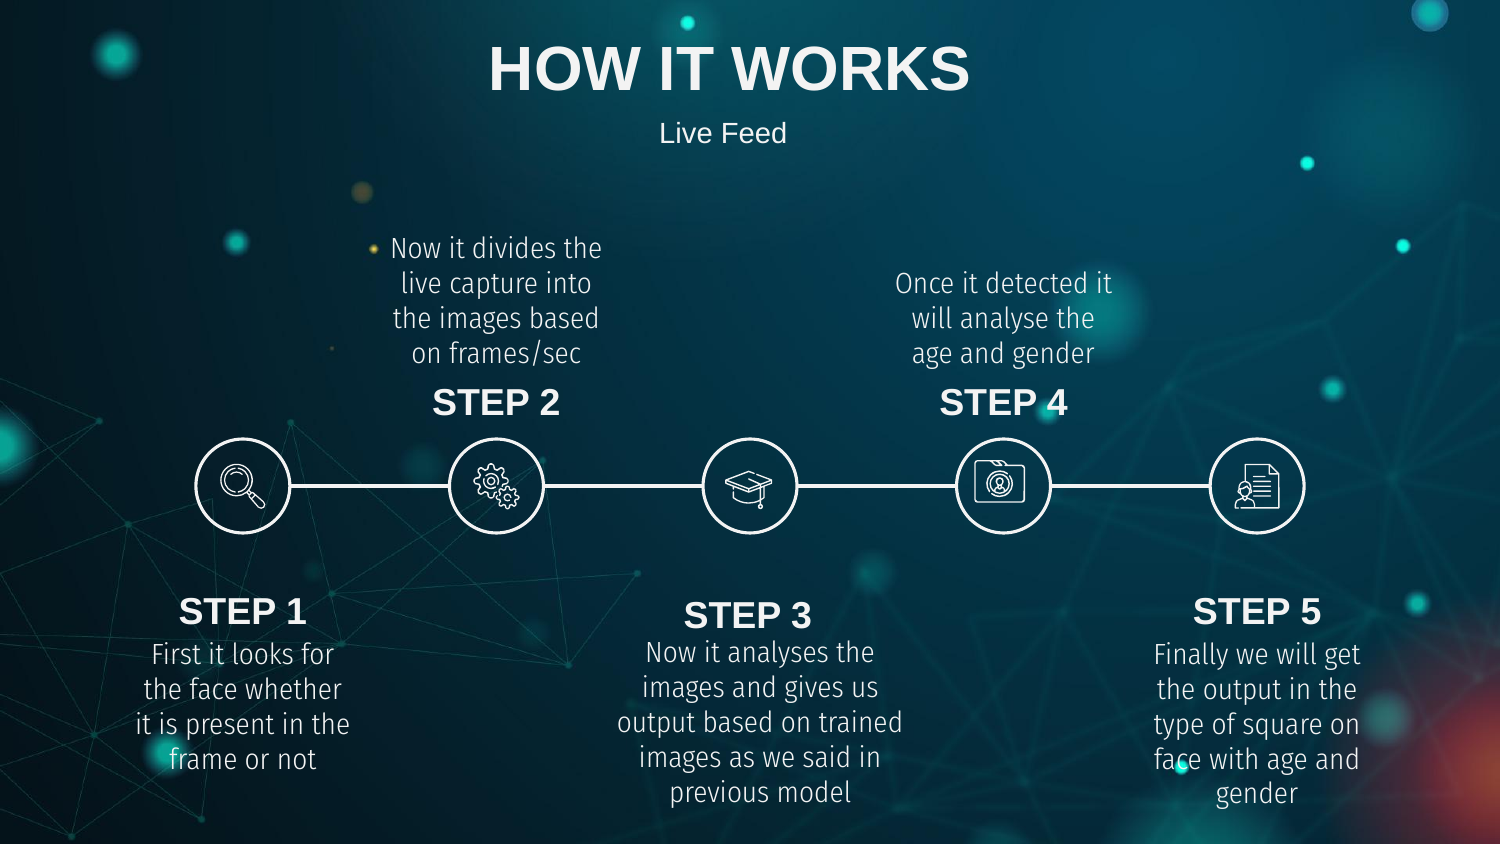

# HOW IT WORKS
Live Feed
Now it divides the live capture into the images based on frames/sec
Once it detected it will analyse the age and gender
STEP 2
STEP 4

STEP 1
STEP 5
STEP 3
Now it analyses the images and gives us output based on trained images as we said in previous model
First it looks for the face whether it is present in the frame or not
Finally we will get the output in the type of square on face with age and gender